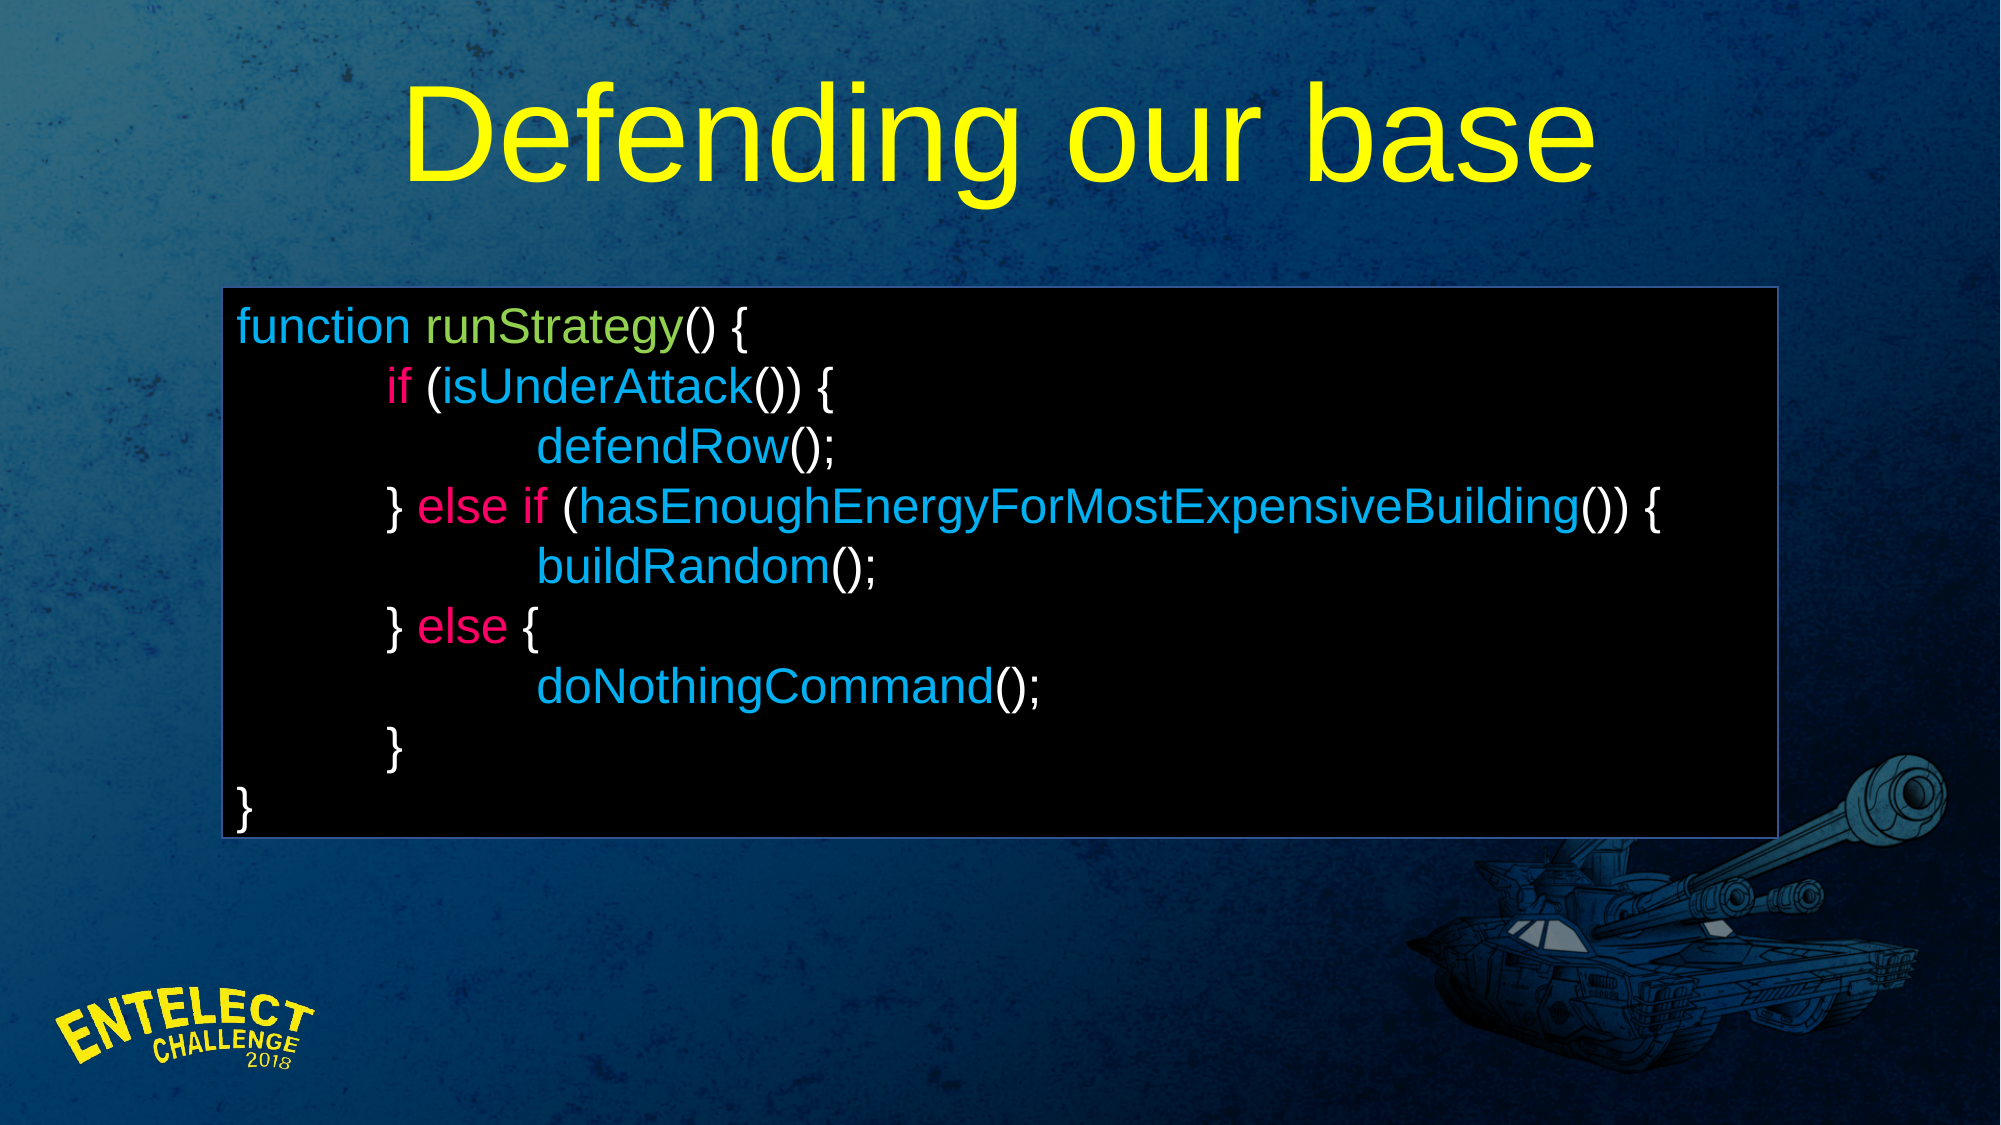

Defending our base
function runStrategy() {
	if (isUnderAttack()) {
		defendRow();
	} else if (hasEnoughEnergyForMostExpensiveBuilding()) {
		buildRandom();
	} else {
		doNothingCommand();
	}
}